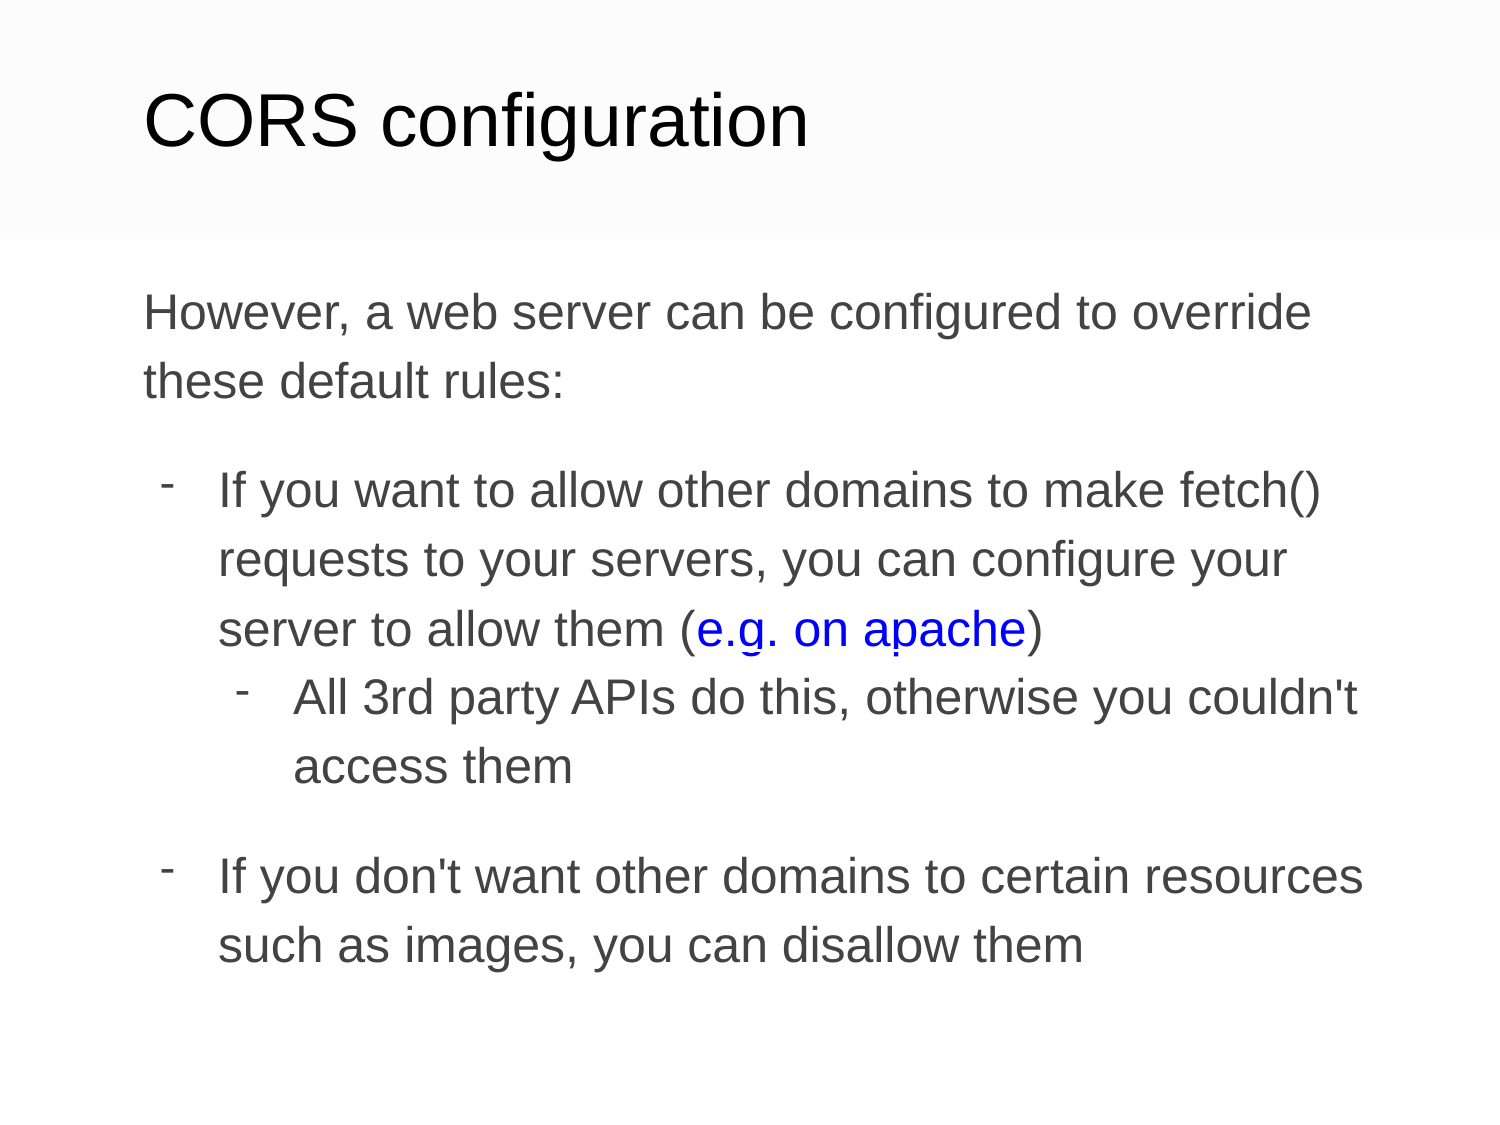

CORS configuration
However, a web server can be configured to override these default rules:

If you want to allow other domains to make fetch() requests to your servers, you can configure your server to allow them (e.g. on apache)
All 3rd party APIs do this, otherwise you couldn't access them

If you don't want other domains to certain resources such as images, you can disallow them